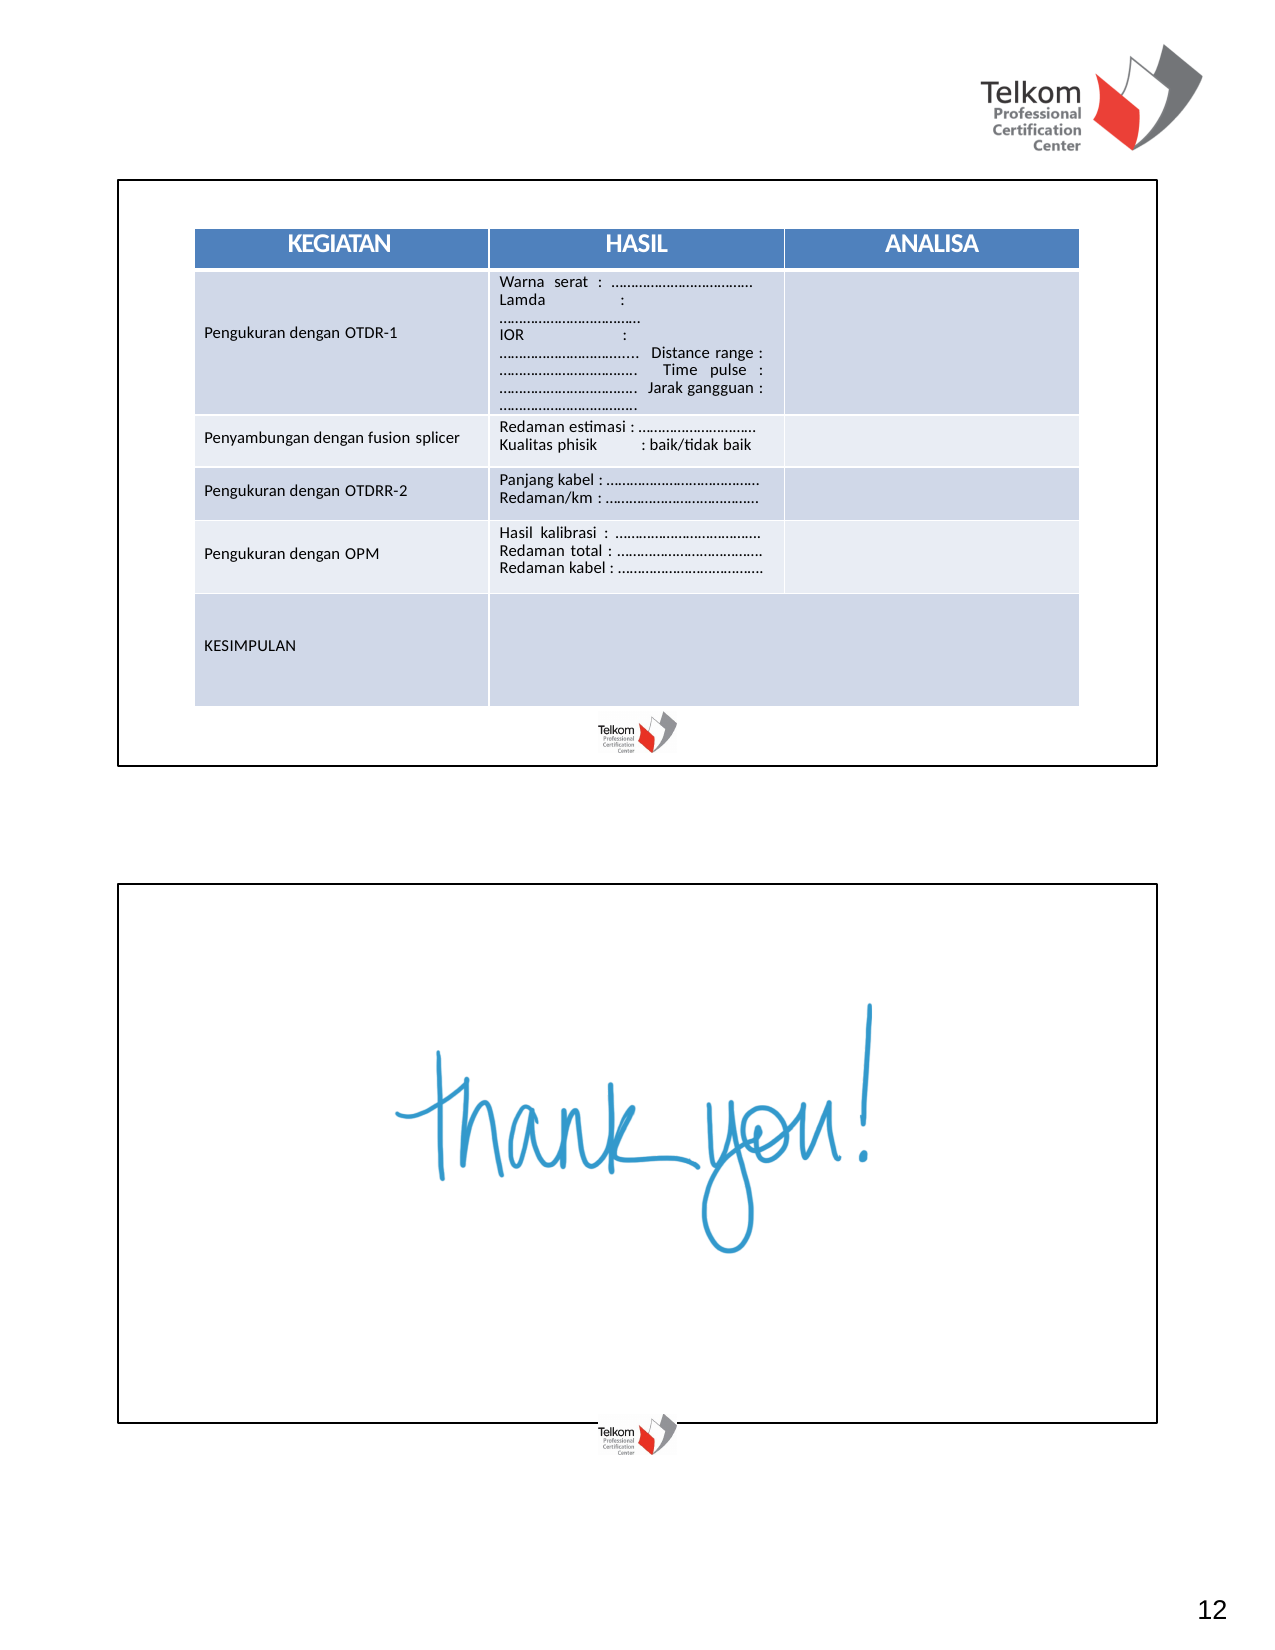

| KEGIATAN | HASIL | ANALISA |
| --- | --- | --- |
| Pengukuran dengan OTDR-1 | Warna serat : ……………………………… Lamda : ……………………………… IOR : …………………………..... Distance range : …………………………….. Time pulse : …………………………….. Jarak gangguan : …………………………….. |  |
| Penyambungan dengan fusion splicer | Redaman estimasi : ………………………… Kualitas phisik : baik/tidak baik |  |
| Pengukuran dengan OTDRR-2 | Panjang kabel : ………………………………… Redaman/km : ………………………………… |  |
| Pengukuran dengan OPM | Hasil kalibrasi : ………………………………. Redaman total : ………………………………. Redaman kabel : ………………………………. |  |
| KESIMPULAN |  |  |

12